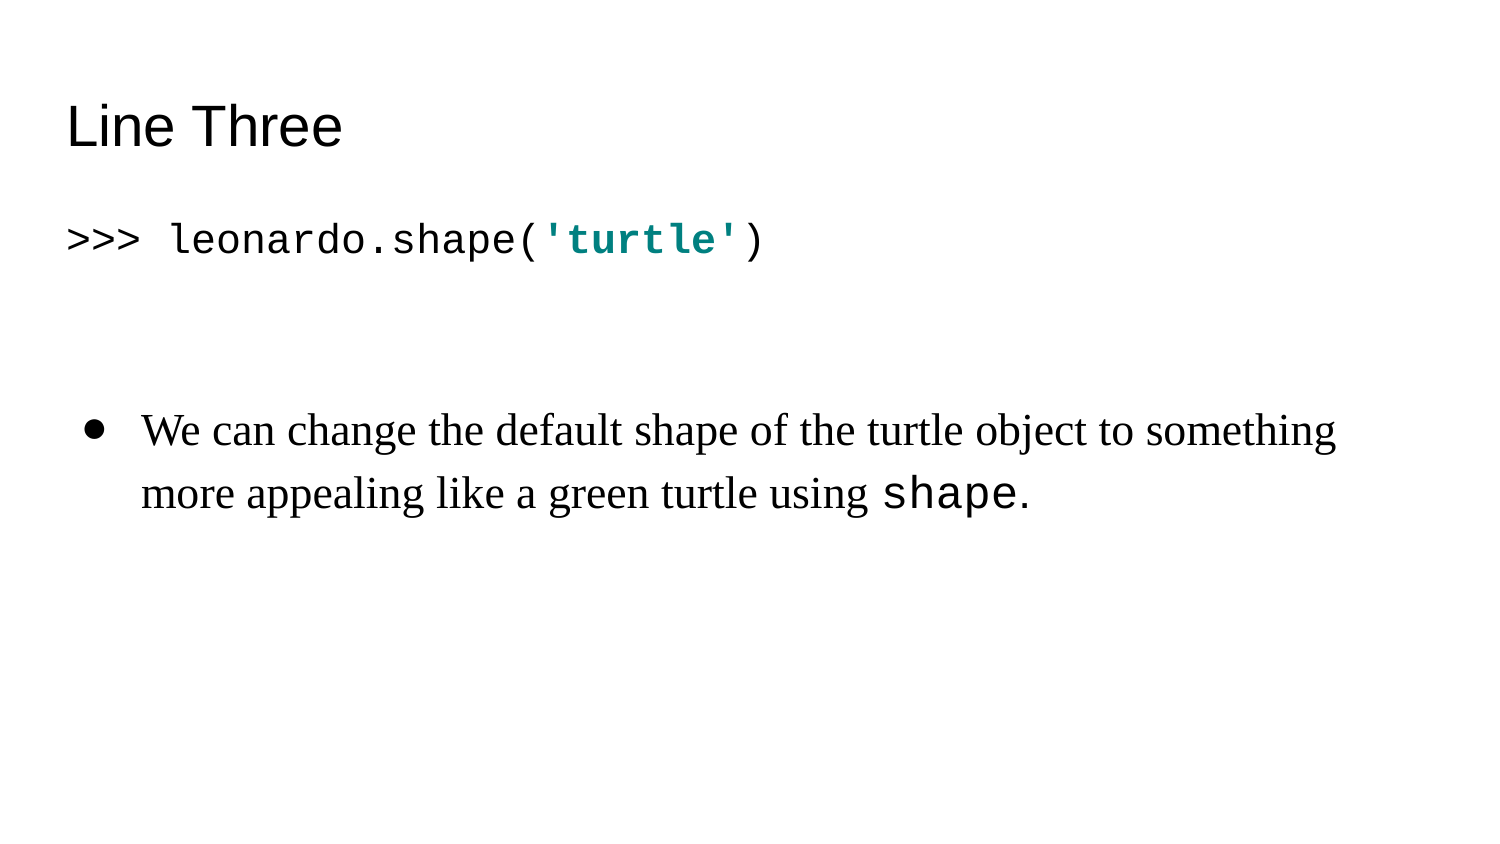

# Line Three
>>> leonardo.shape('turtle')

We can change the default shape of the turtle object to something more appealing like a green turtle using shape.